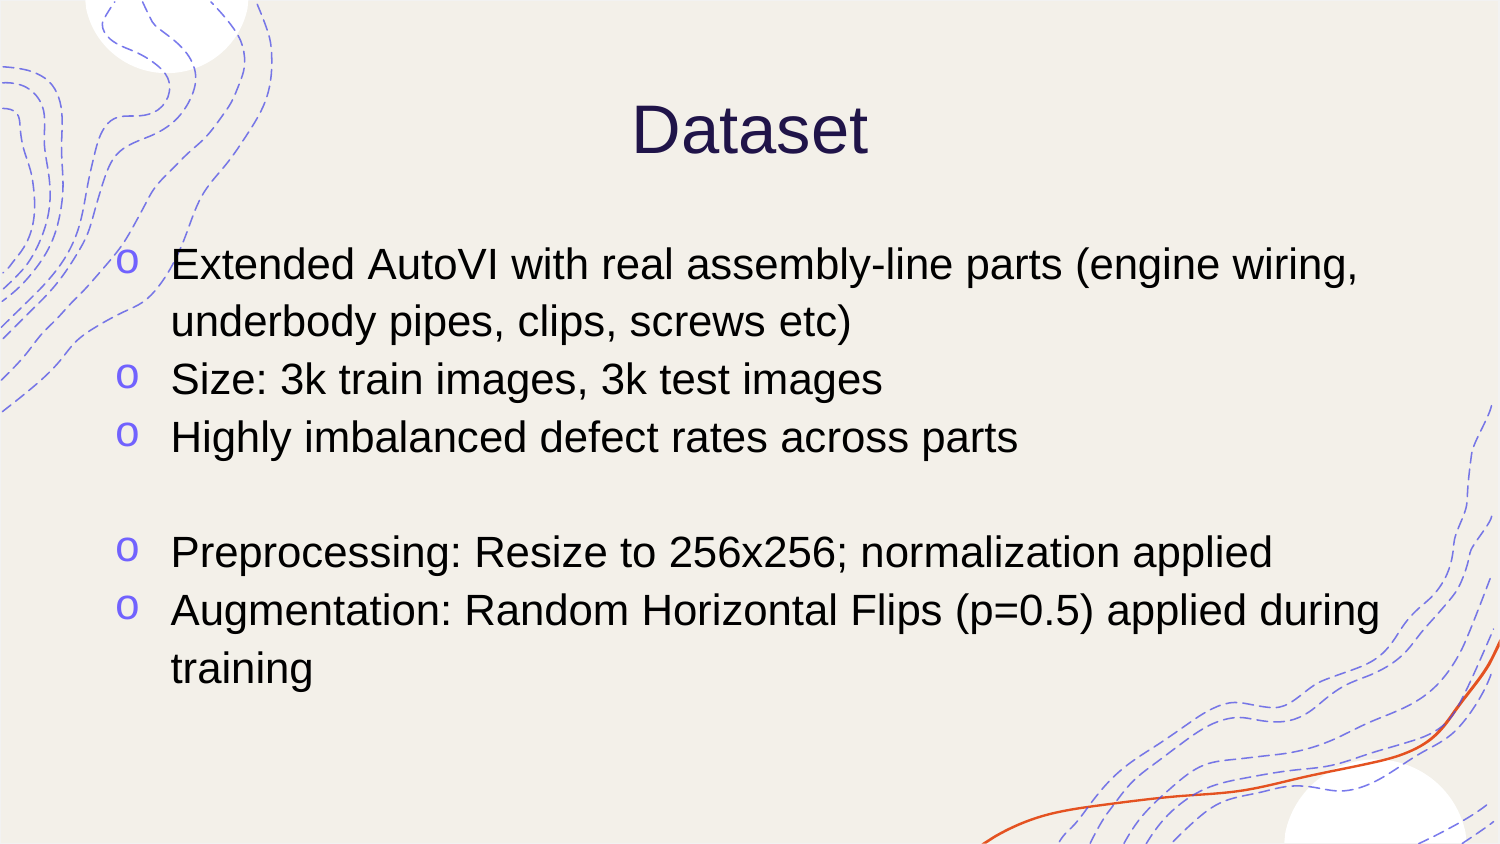

# Dataset
Extended AutoVI with real assembly-line parts (engine wiring, underbody pipes, clips, screws etc)
Size: 3k train images, 3k test images
Highly imbalanced defect rates across parts

Preprocessing: Resize to 256x256; normalization applied
Augmentation: Random Horizontal Flips (p=0.5) applied during training